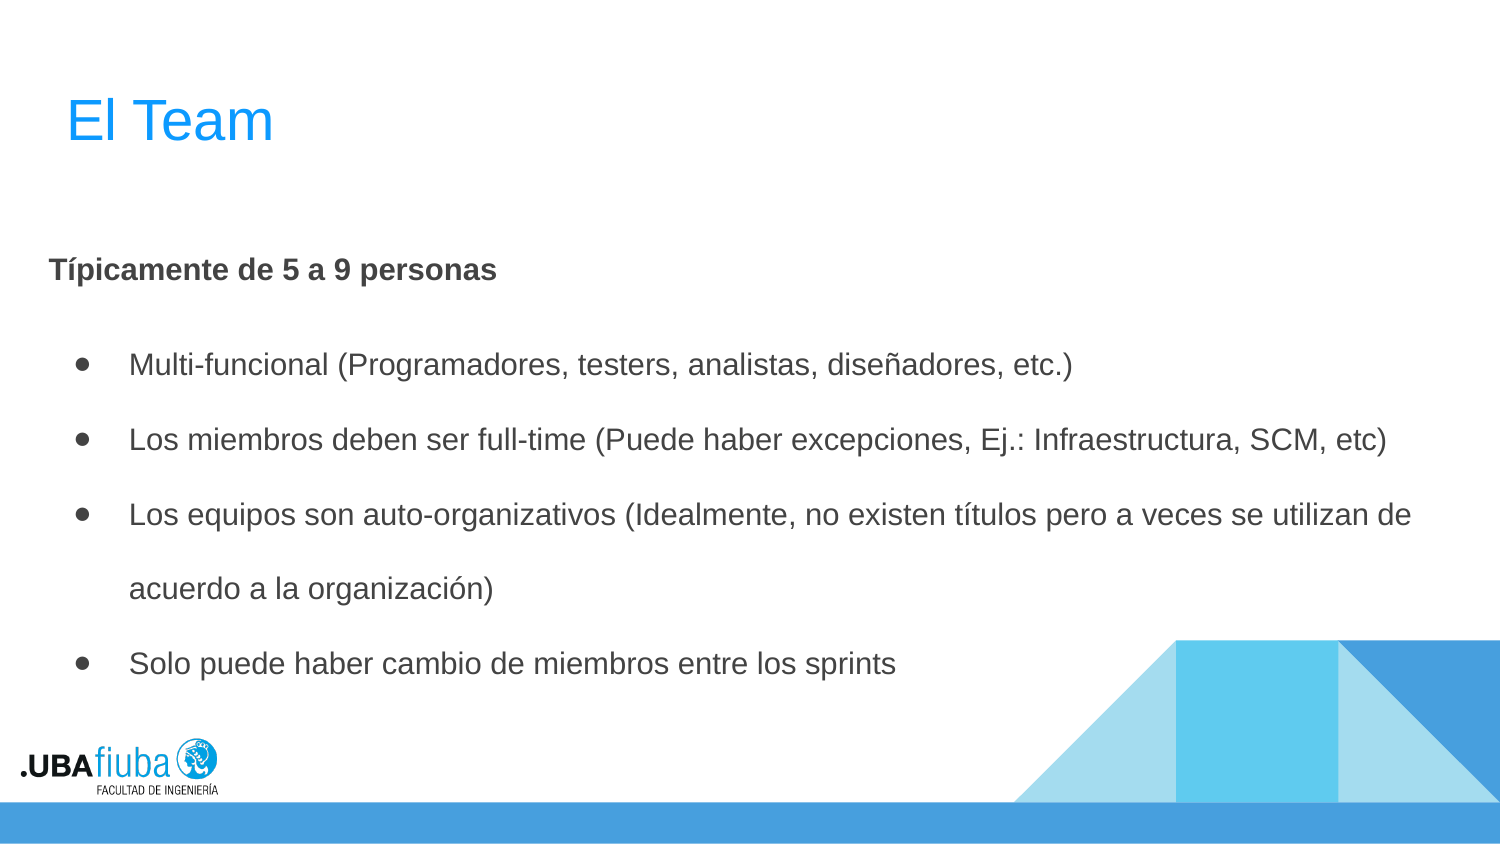

# El Team

Típicamente de 5 a 9 personas
Multi-funcional (Programadores, testers, analistas, diseñadores, etc.)
Los miembros deben ser full-time (Puede haber excepciones, Ej.: Infraestructura, SCM, etc)
Los equipos son auto-organizativos (Idealmente, no existen títulos pero a veces se utilizan de acuerdo a la organización)
Solo puede haber cambio de miembros entre los sprints